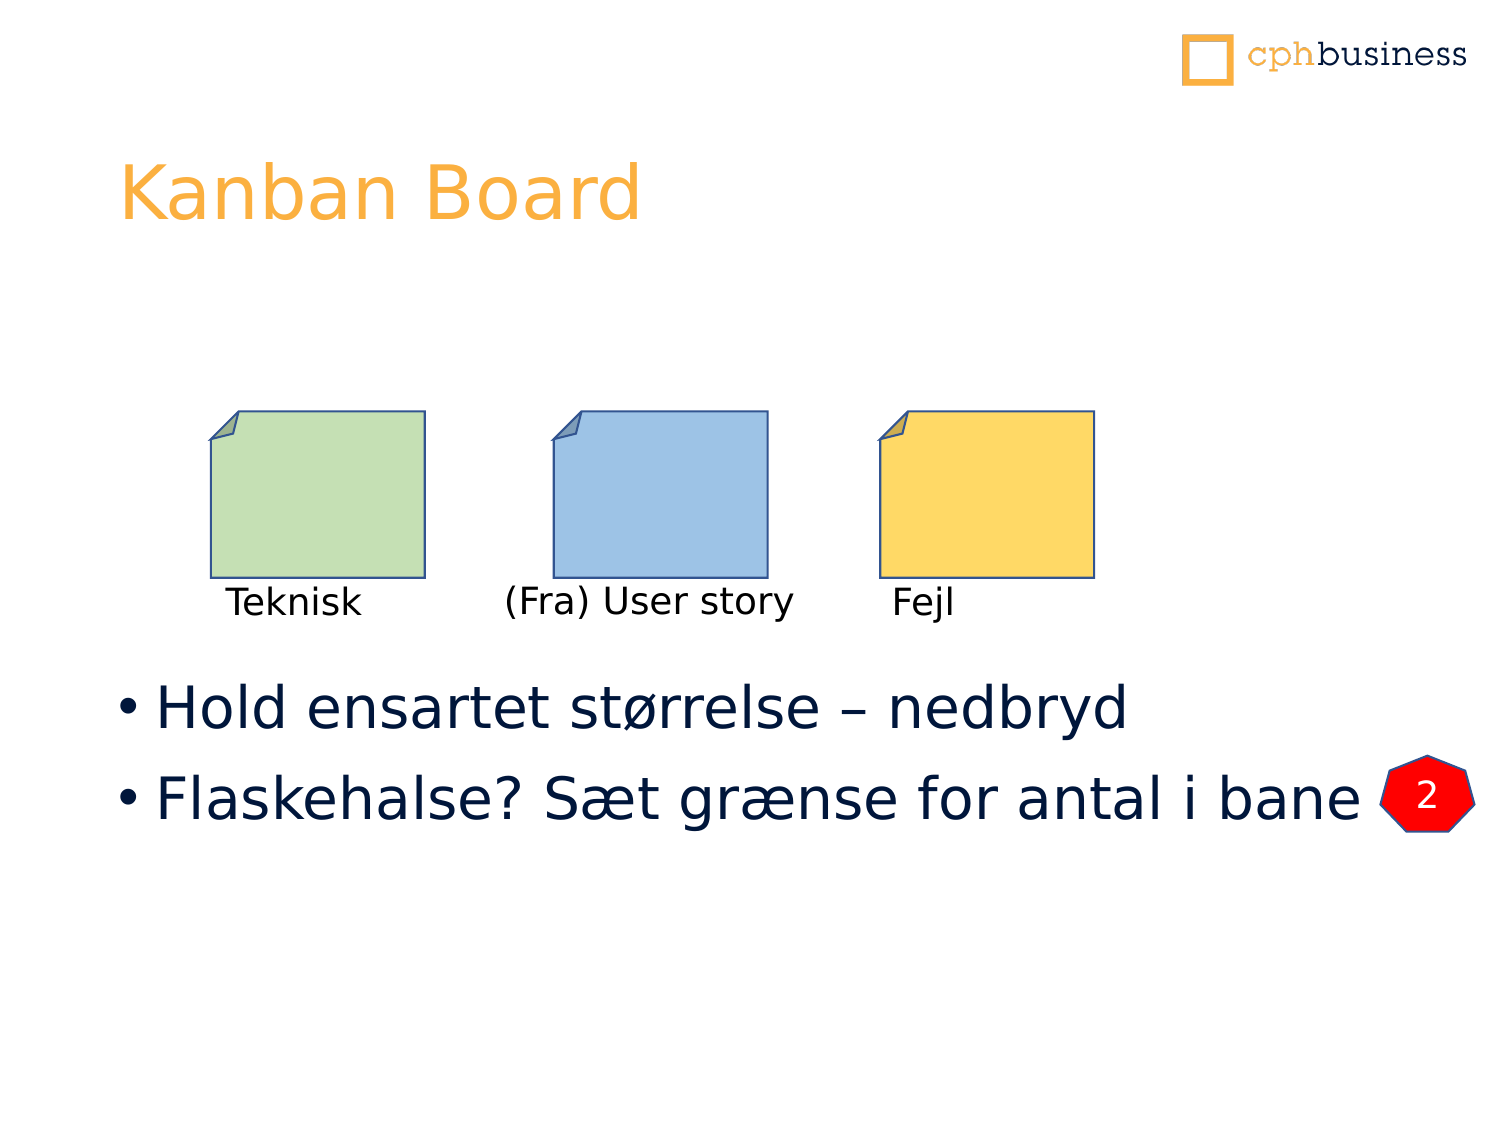

# Kanban Board

Hold ensartet størrelse – nedbryd
Flaskehalse? Sæt grænse for antal i bane

(Fra) User story
Teknisk
Fejl
2